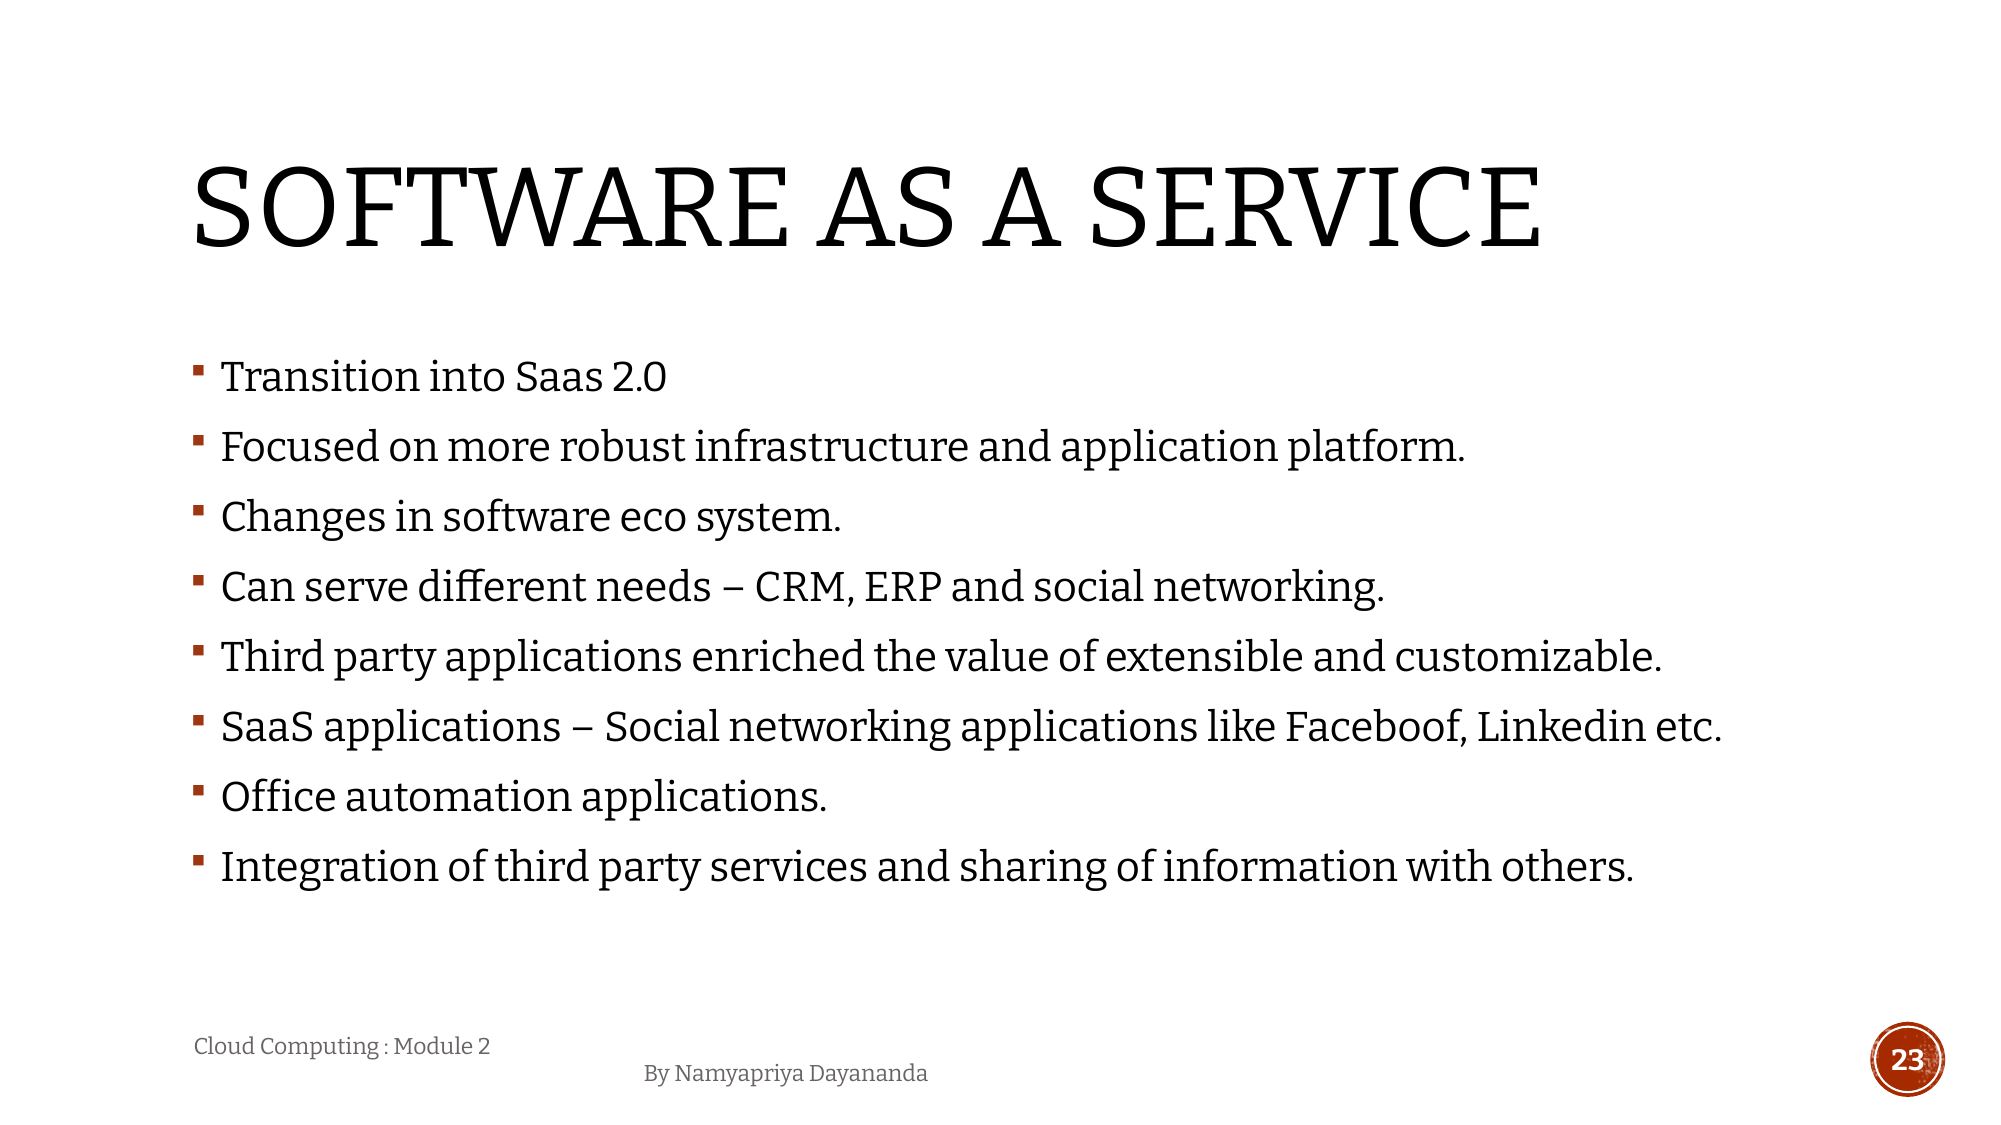

SOFTWARE AS A SERVICE
Transition into Saas 2.0
Focused on more robust infrastructure and application platform.
Changes in software eco system.
Can serve different needs – CRM, ERP and social networking.
Third party applications enriched the value of extensible and customizable.
SaaS applications – Social networking applications like Faceboof, Linkedin etc.
Office automation applications.
Integration of third party services and sharing of information with others.
Cloud Computing : Module 2                                                   										By Namyapriya Dayananda
23